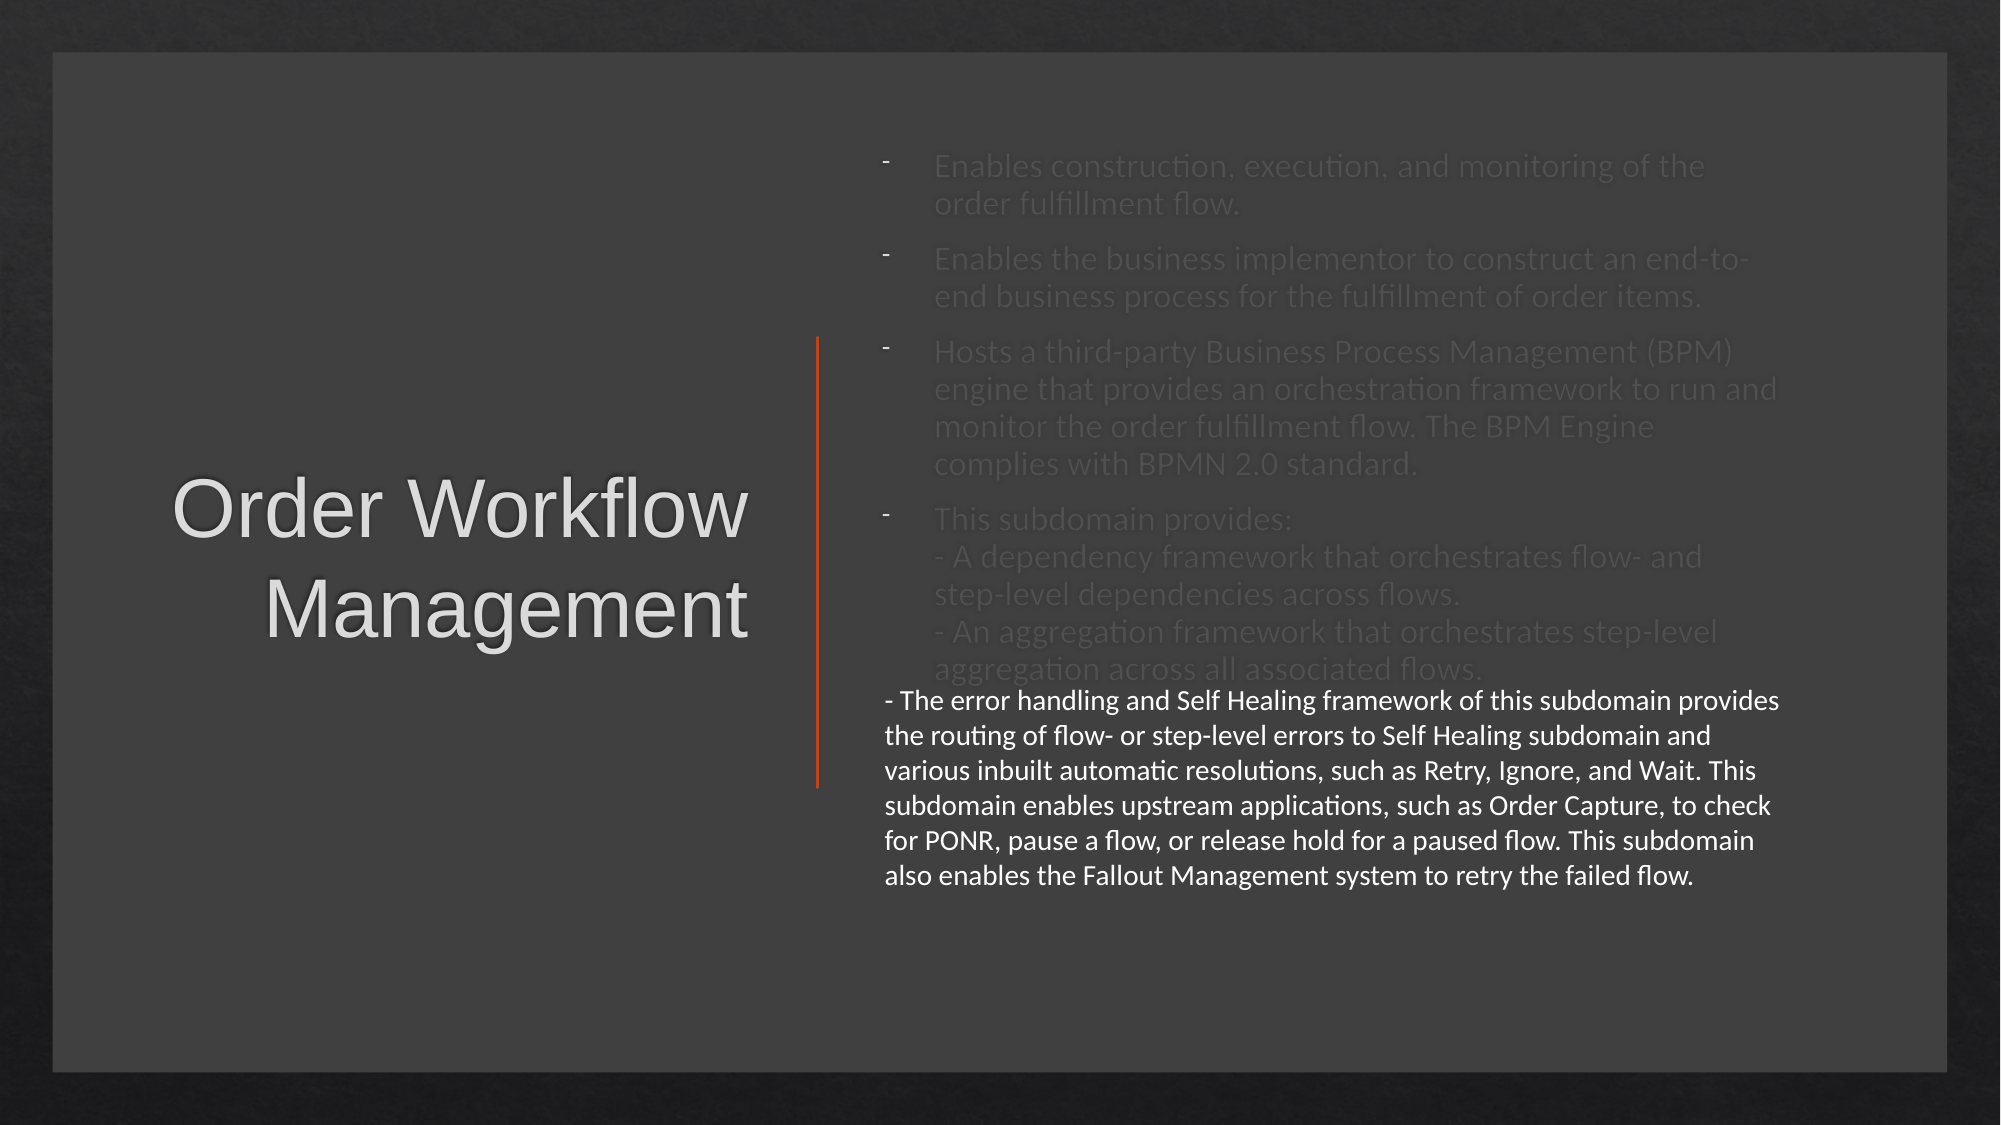

Enables construction, execution, and monitoring of the order fulfillment flow.
Enables the business implementor to construct an end-to-end business process for the fulfillment of order items.
Hosts a third-party Business Process Management (BPM) engine that provides an orchestration framework to run and monitor the order fulfillment flow. The BPM Engine complies with BPMN 2.0 standard.
This subdomain provides:
- A dependency framework that orchestrates flow- and step-level dependencies across flows.
- An aggregation framework that orchestrates step-level aggregation across all associated flows.

# Order Workflow Management
- The error handling and Self Healing framework of this subdomain provides the routing of flow- or step-level errors to Self Healing subdomain and various inbuilt automatic resolutions, such as Retry, Ignore, and Wait. This subdomain enables upstream applications, such as Order Capture, to check for PONR, pause a flow, or release hold for a paused flow. This subdomain also enables the Fallout Management system to retry the failed flow.